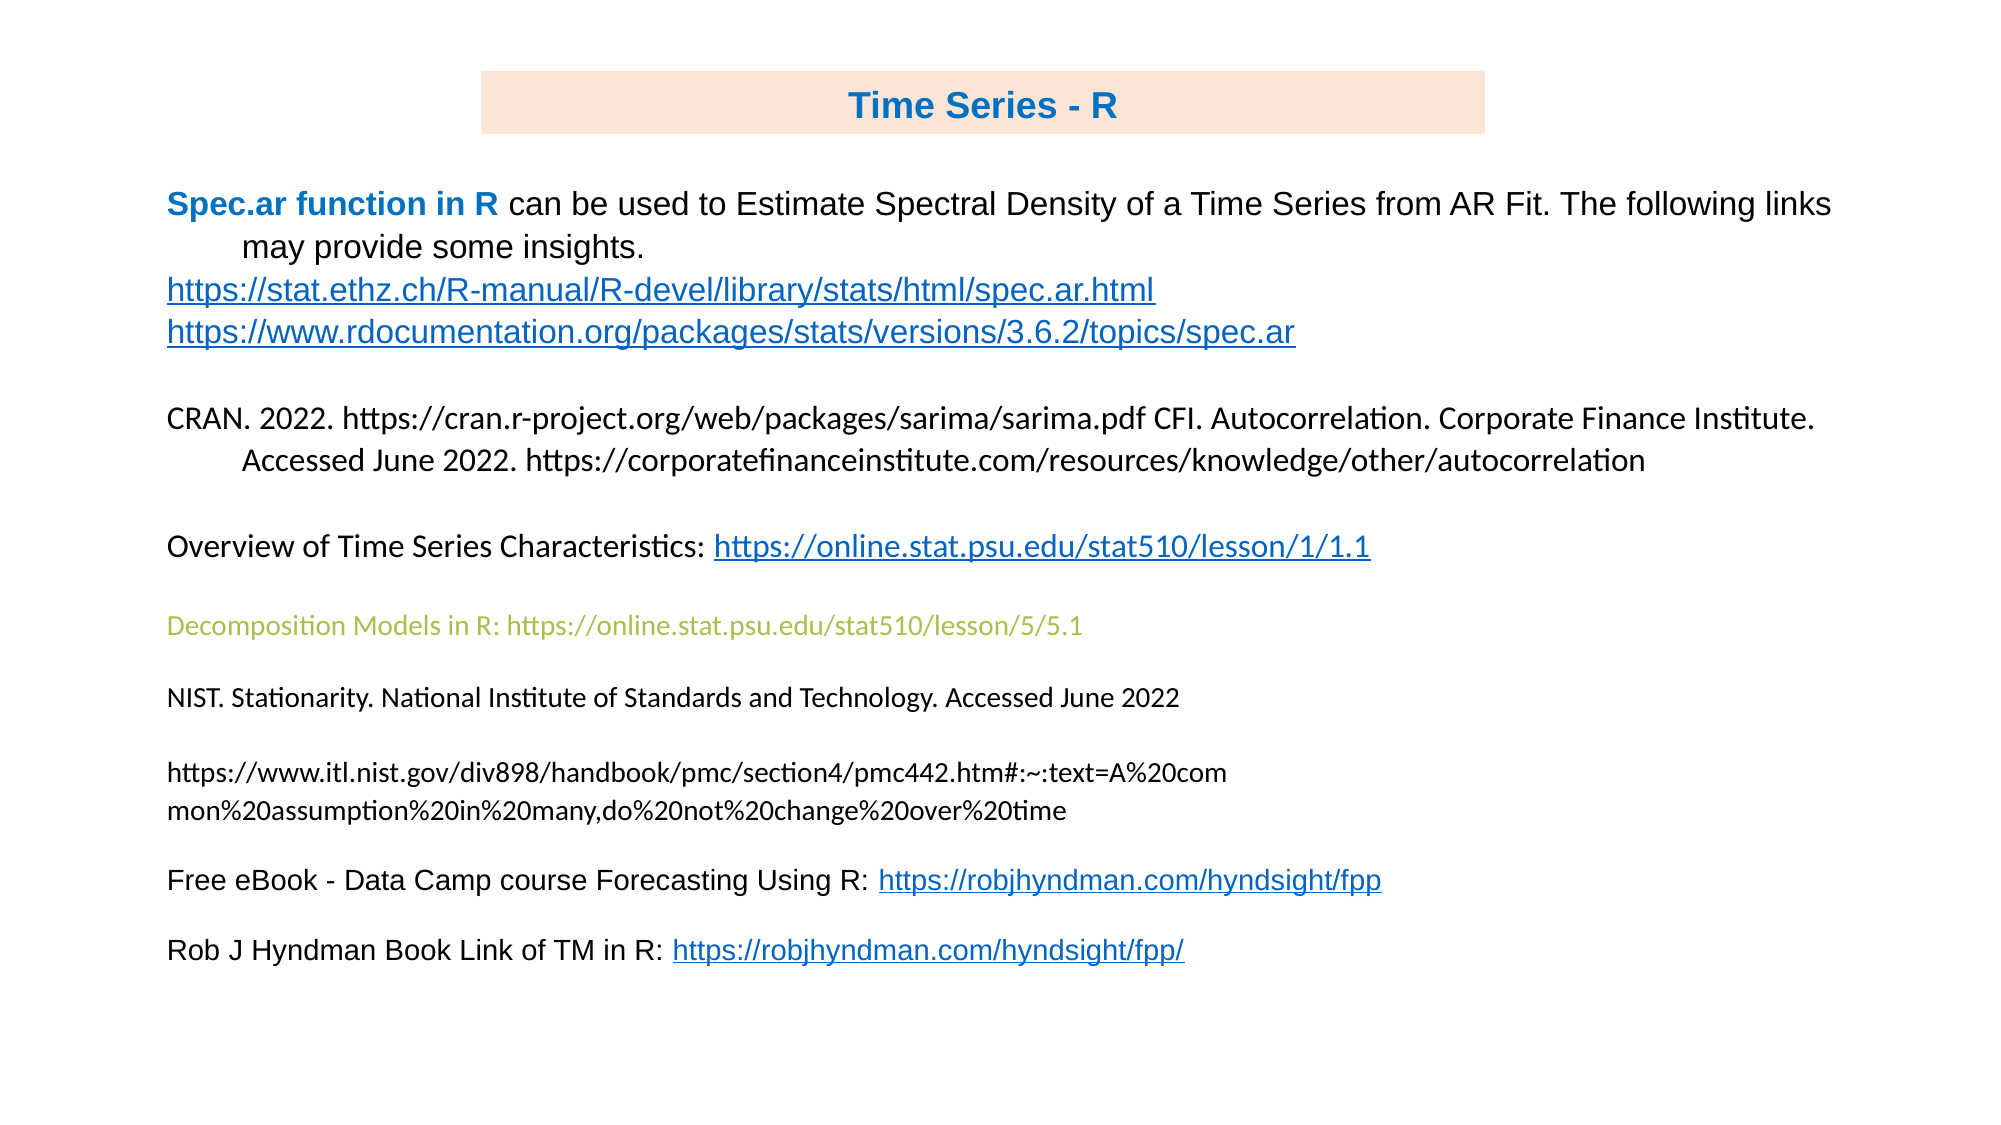

Time Series - R

Spec.ar function in R can be used to Estimate Spectral Density of a Time Series from AR Fit. The following links may provide some insights.
https://stat.ethz.ch/R-manual/R-devel/library/stats/html/spec.ar.html
https://www.rdocumentation.org/packages/stats/versions/3.6.2/topics/spec.ar

CRAN. 2022. https://cran.r-project.org/web/packages/sarima/sarima.pdf CFI. Autocorrelation. Corporate Finance Institute. Accessed June 2022. https://corporatefinanceinstitute.com/resources/knowledge/other/autocorrelation

Overview of Time Series Characteristics: https://online.stat.psu.edu/stat510/lesson/1/1.1

Decomposition Models in R: https://online.stat.psu.edu/stat510/lesson/5/5.1

NIST. Stationarity. National Institute of Standards and Technology. Accessed June 2022

https://www.itl.nist.gov/div898/handbook/pmc/section4/pmc442.htm#:~:text=A%20com
mon%20assumption%20in%20many,do%20not%20change%20over%20time

Free eBook - Data Camp course Forecasting Using R: https://robjhyndman.com/hyndsight/fpp

Rob J Hyndman Book Link of TM in R: https://robjhyndman.com/hyndsight/fpp/